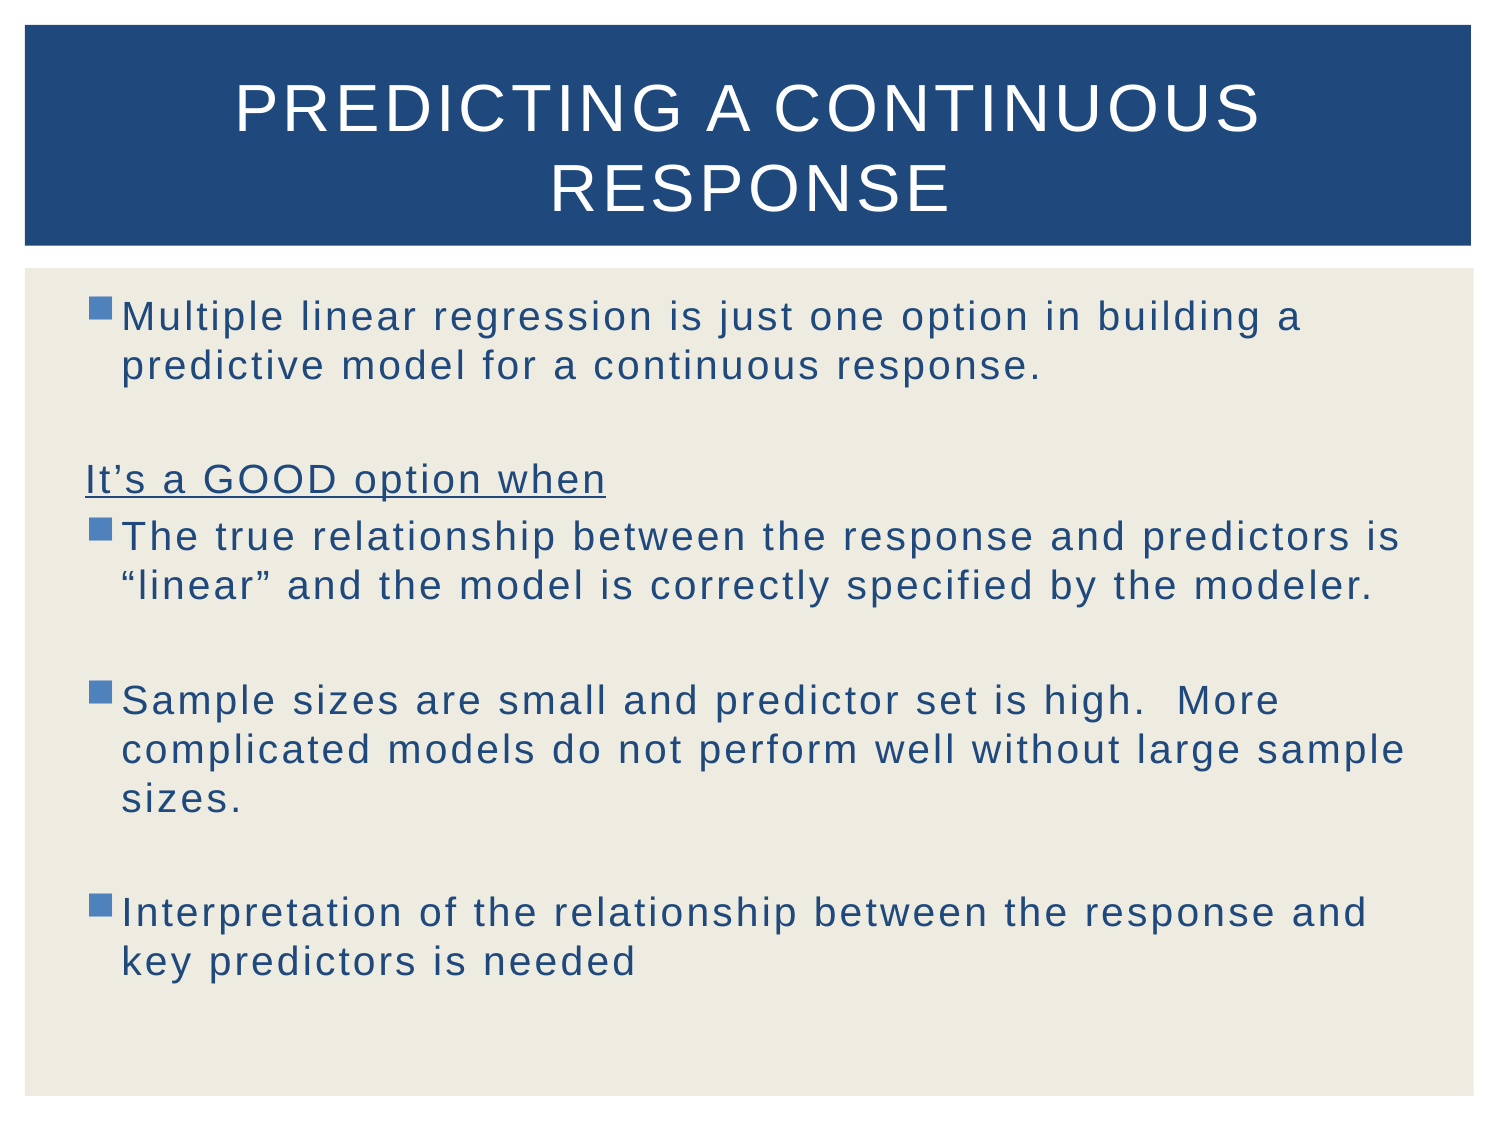

# Predicting a Continuous Response
Multiple linear regression is just one option in building a predictive model for a continuous response.

It’s a GOOD option when
The true relationship between the response and predictors is “linear” and the model is correctly specified by the modeler.

Sample sizes are small and predictor set is high.  More complicated models do not perform well without large sample sizes.

Interpretation of the relationship between the response and key predictors is needed